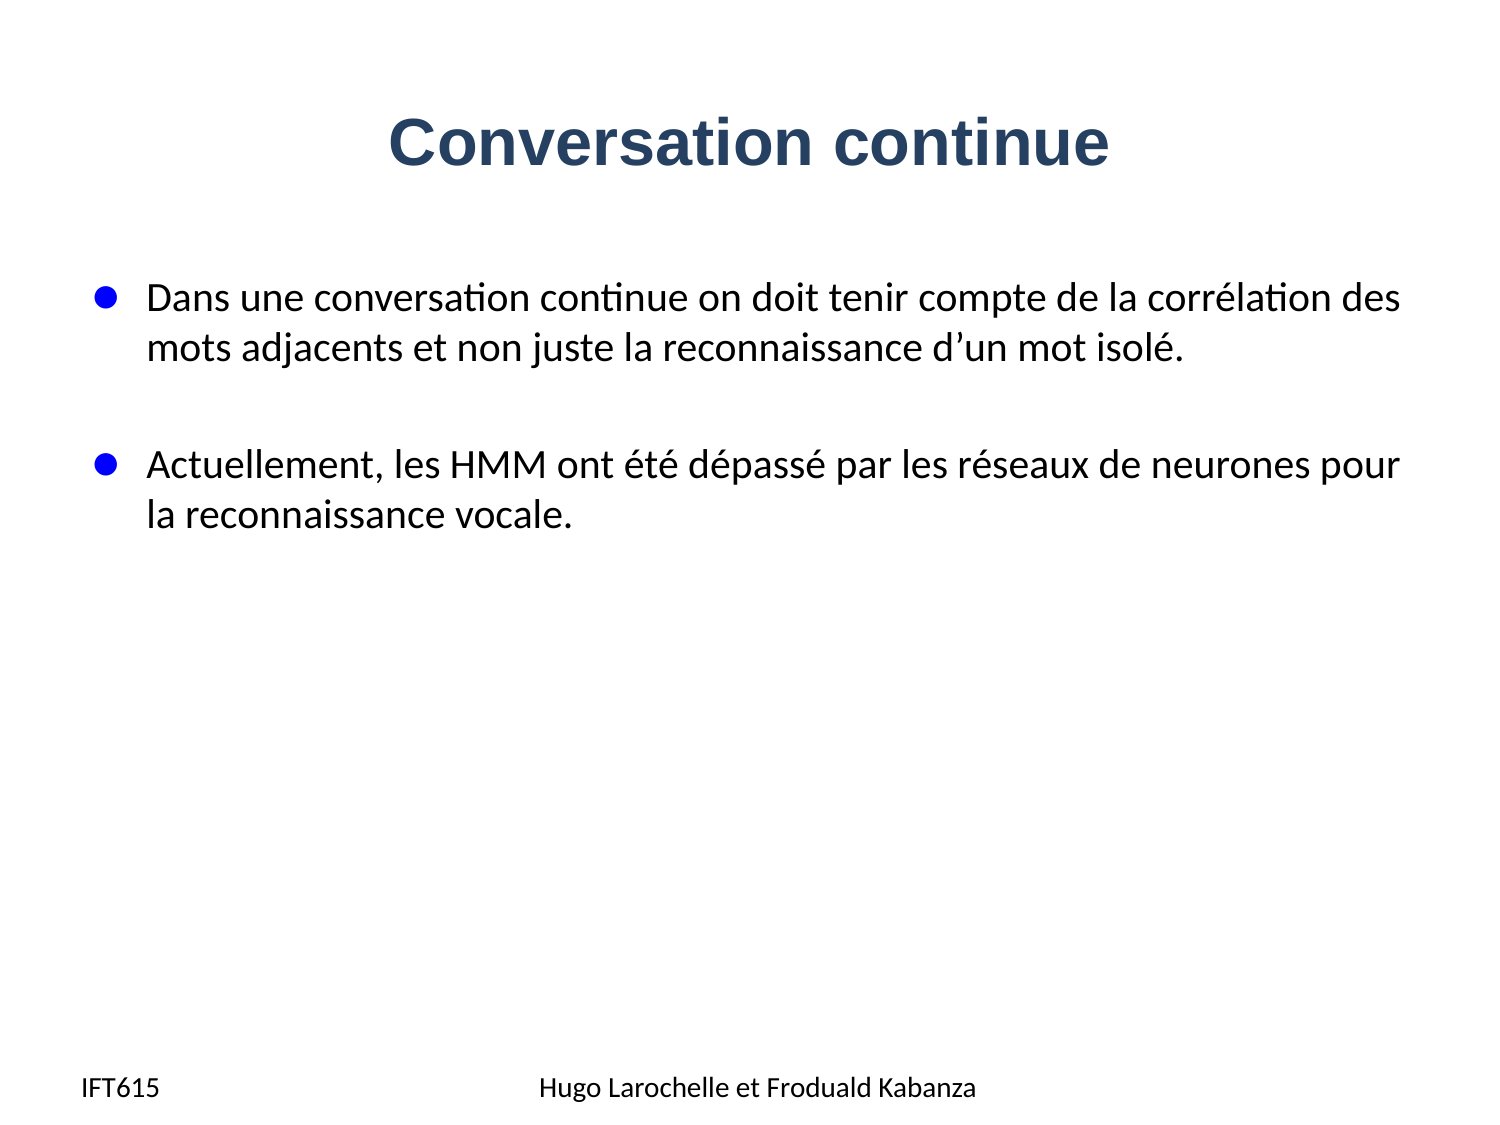

# Conversation continue
Dans une conversation continue on doit tenir compte de la corrélation des mots adjacents et non juste la reconnaissance d’un mot isolé.

Actuellement, les HMM ont été dépassé par les réseaux de neurones pour la reconnaissance vocale.
IFT615
Hugo Larochelle et Froduald Kabanza